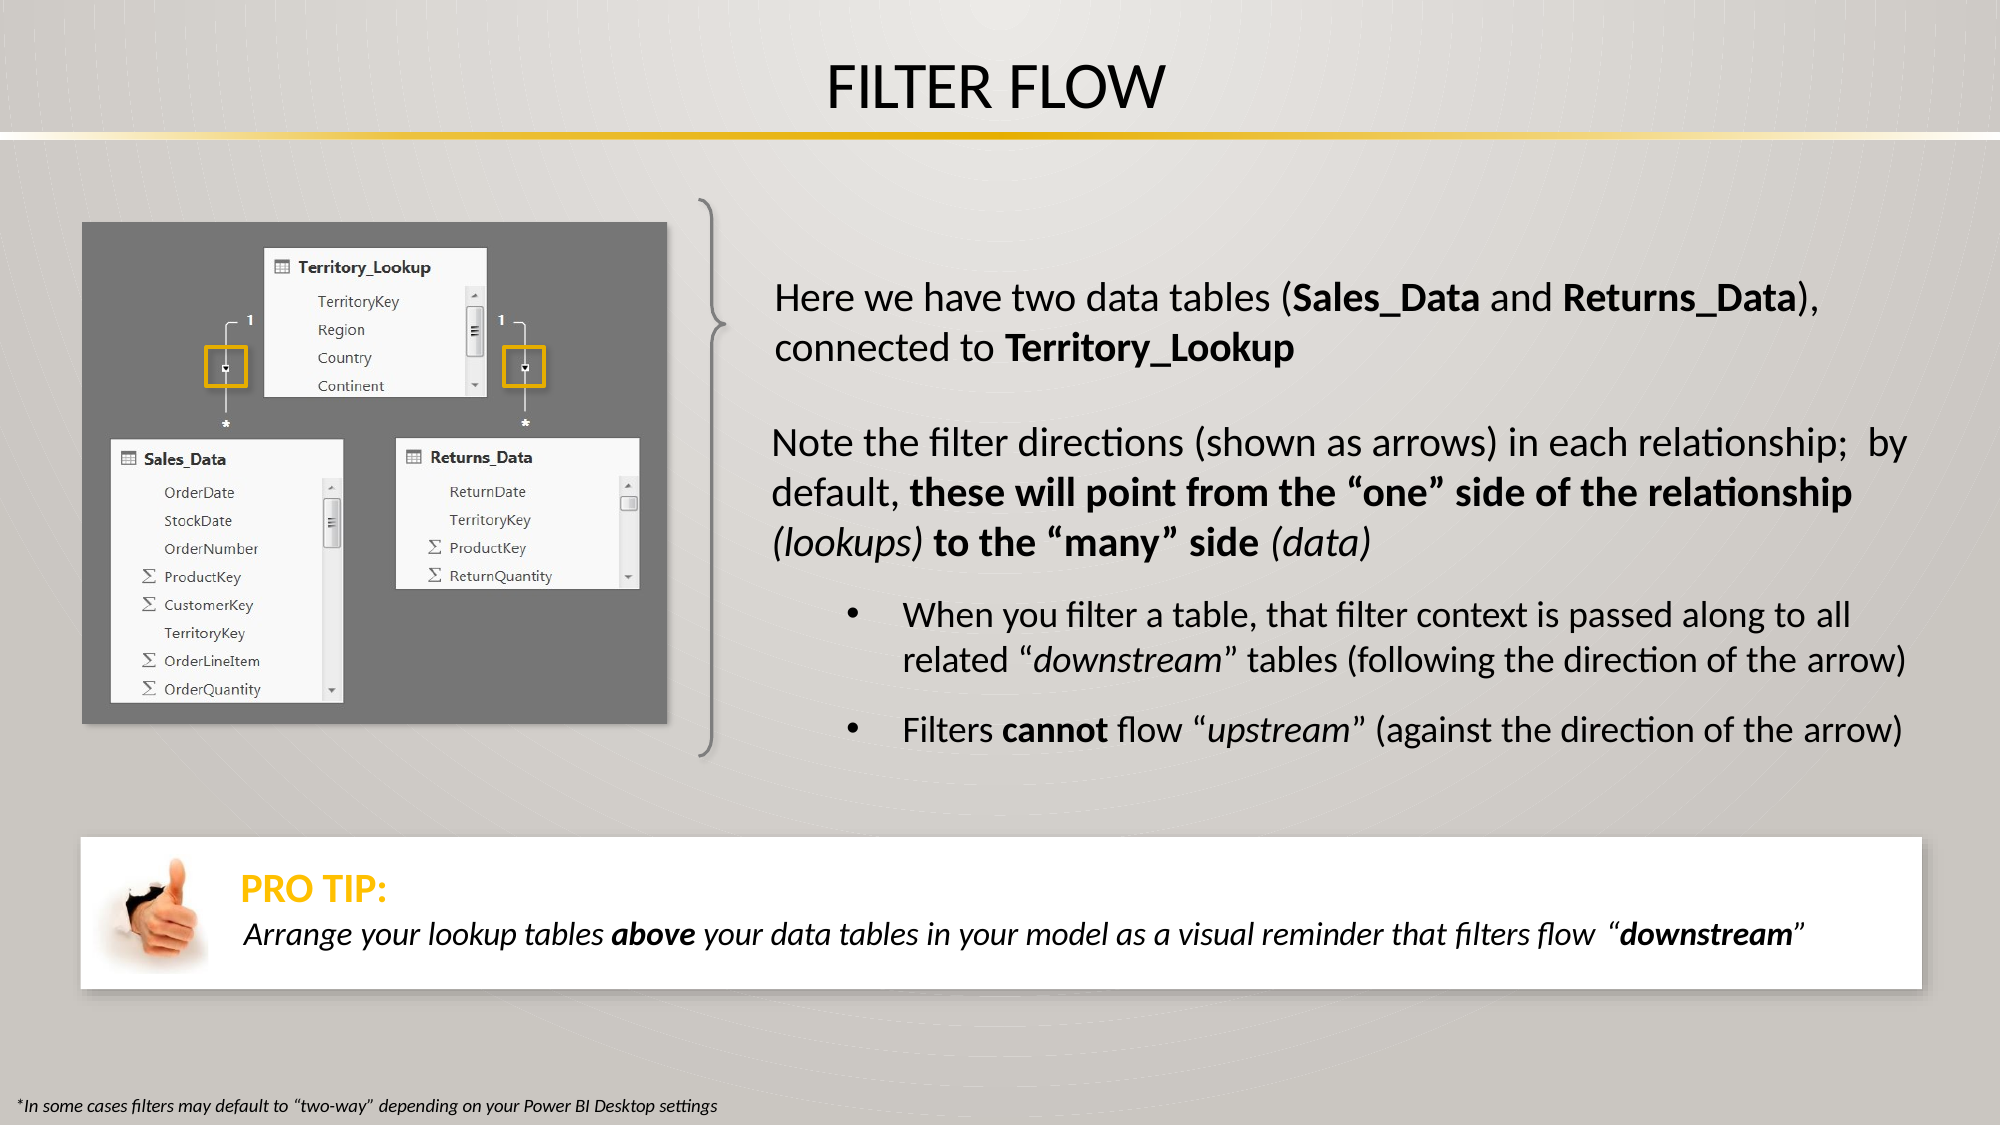

# FILTER FLOW

Here we have two data tables (Sales_Data and Returns_Data),  connected to Territory_Lookup

Note the filter directions (shown as arrows) in each relationship;  by default, these will point from the “one” side of the relationship  (lookups) to the “many” side (data)
When you filter a table, that filter context is passed along to all
related “downstream” tables (following the direction of the arrow)
Filters cannot flow “upstream” (against the direction of the arrow)

PRO TIP:
Arrange your lookup tables above your data tables in your model as a visual reminder that filters flow “downstream”
*In some cases filters may default to “two-way” depending on your Power BI Desktop settings